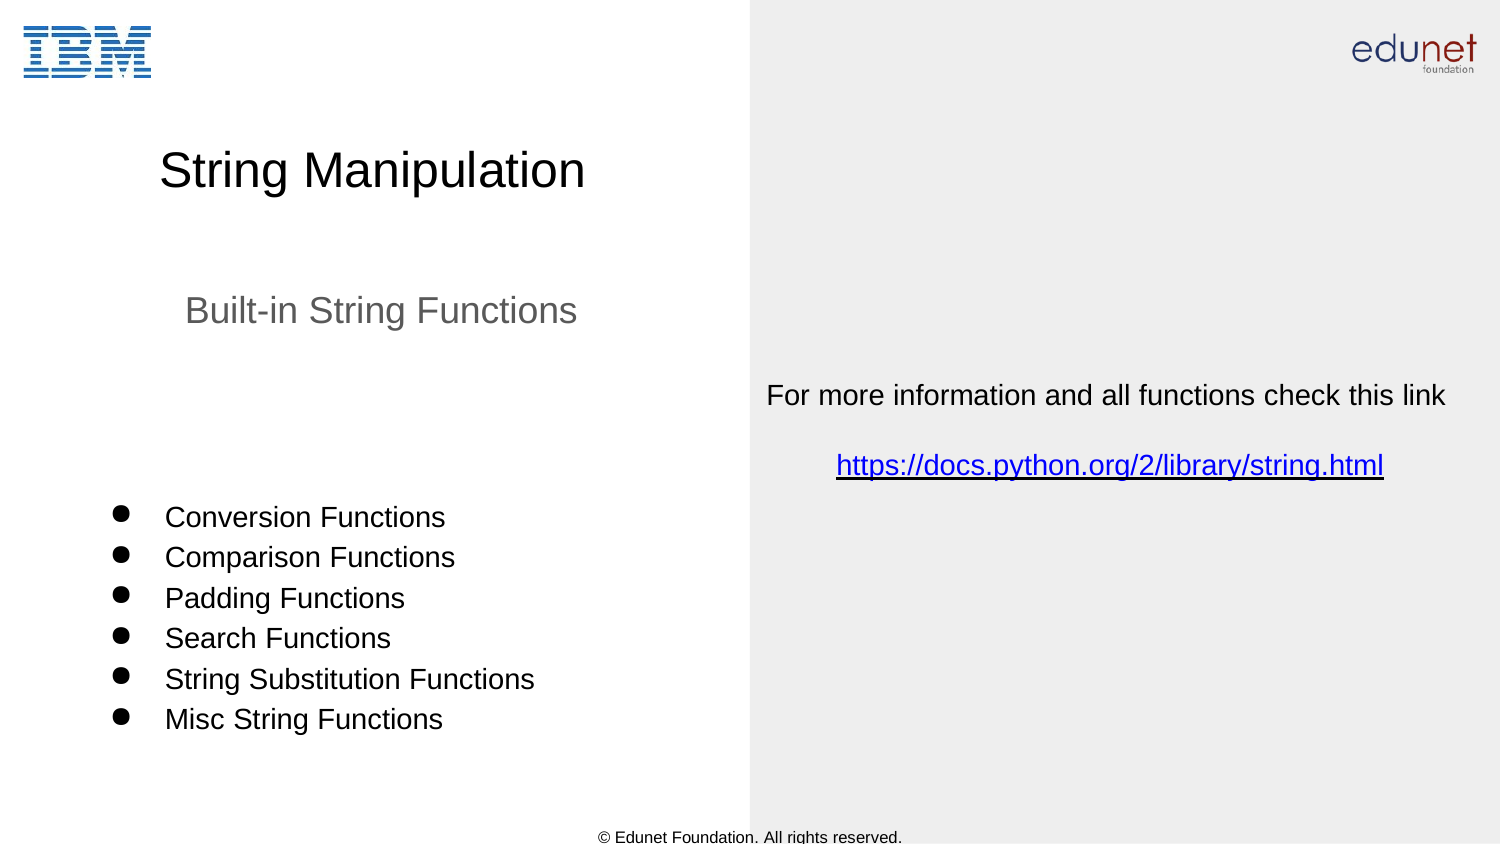

# String Manipulation
Built-in String Functions
For more information and all functions check this link

https://docs.python.org/2/library/string.html
Conversion Functions
Comparison Functions
Padding Functions
Search Functions
String Substitution Functions
Misc String Functions
© Edunet Foundation. All rights reserved.